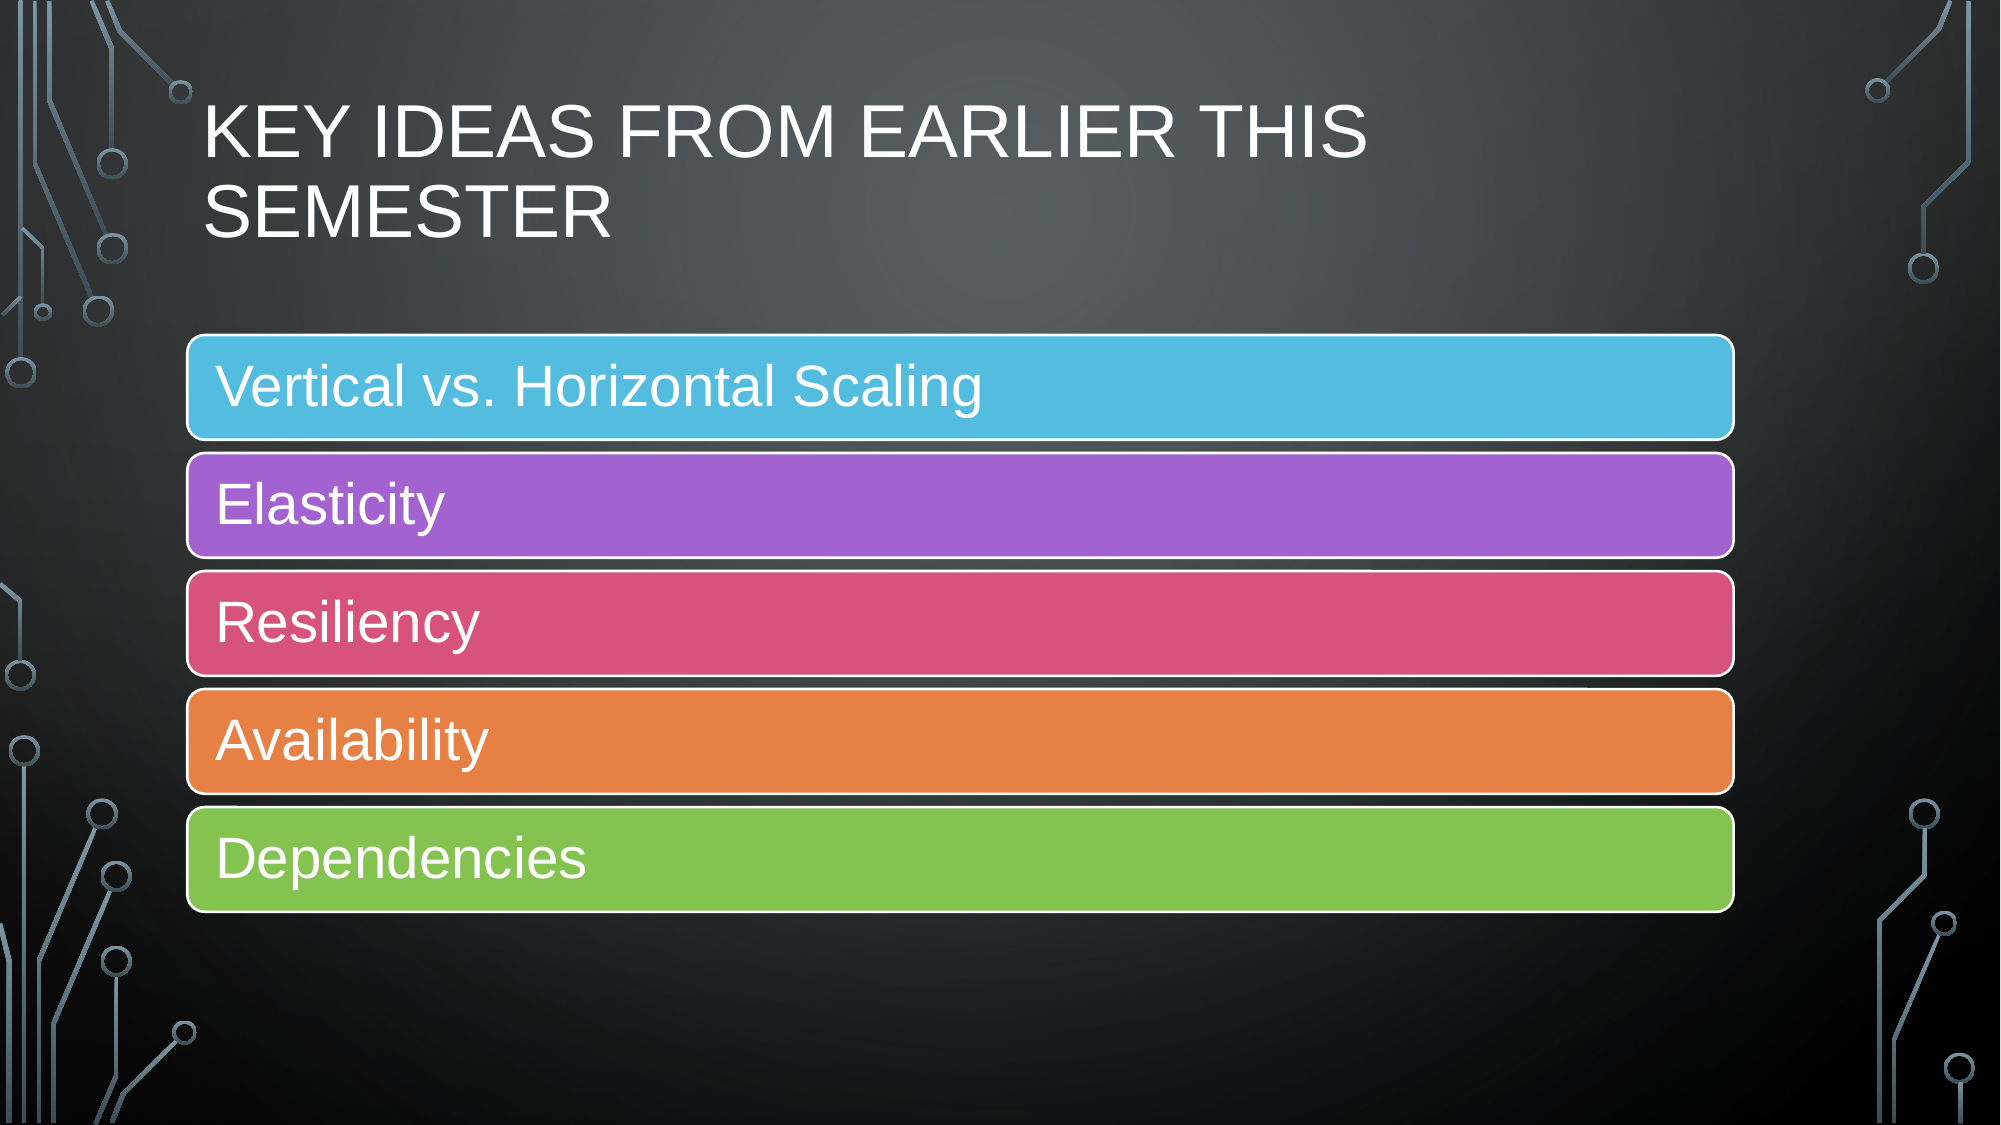

# Key Ideas from Earlier this Semester
Vertical vs. Horizontal Scaling
Elasticity
Resiliency
Availability
Dependencies